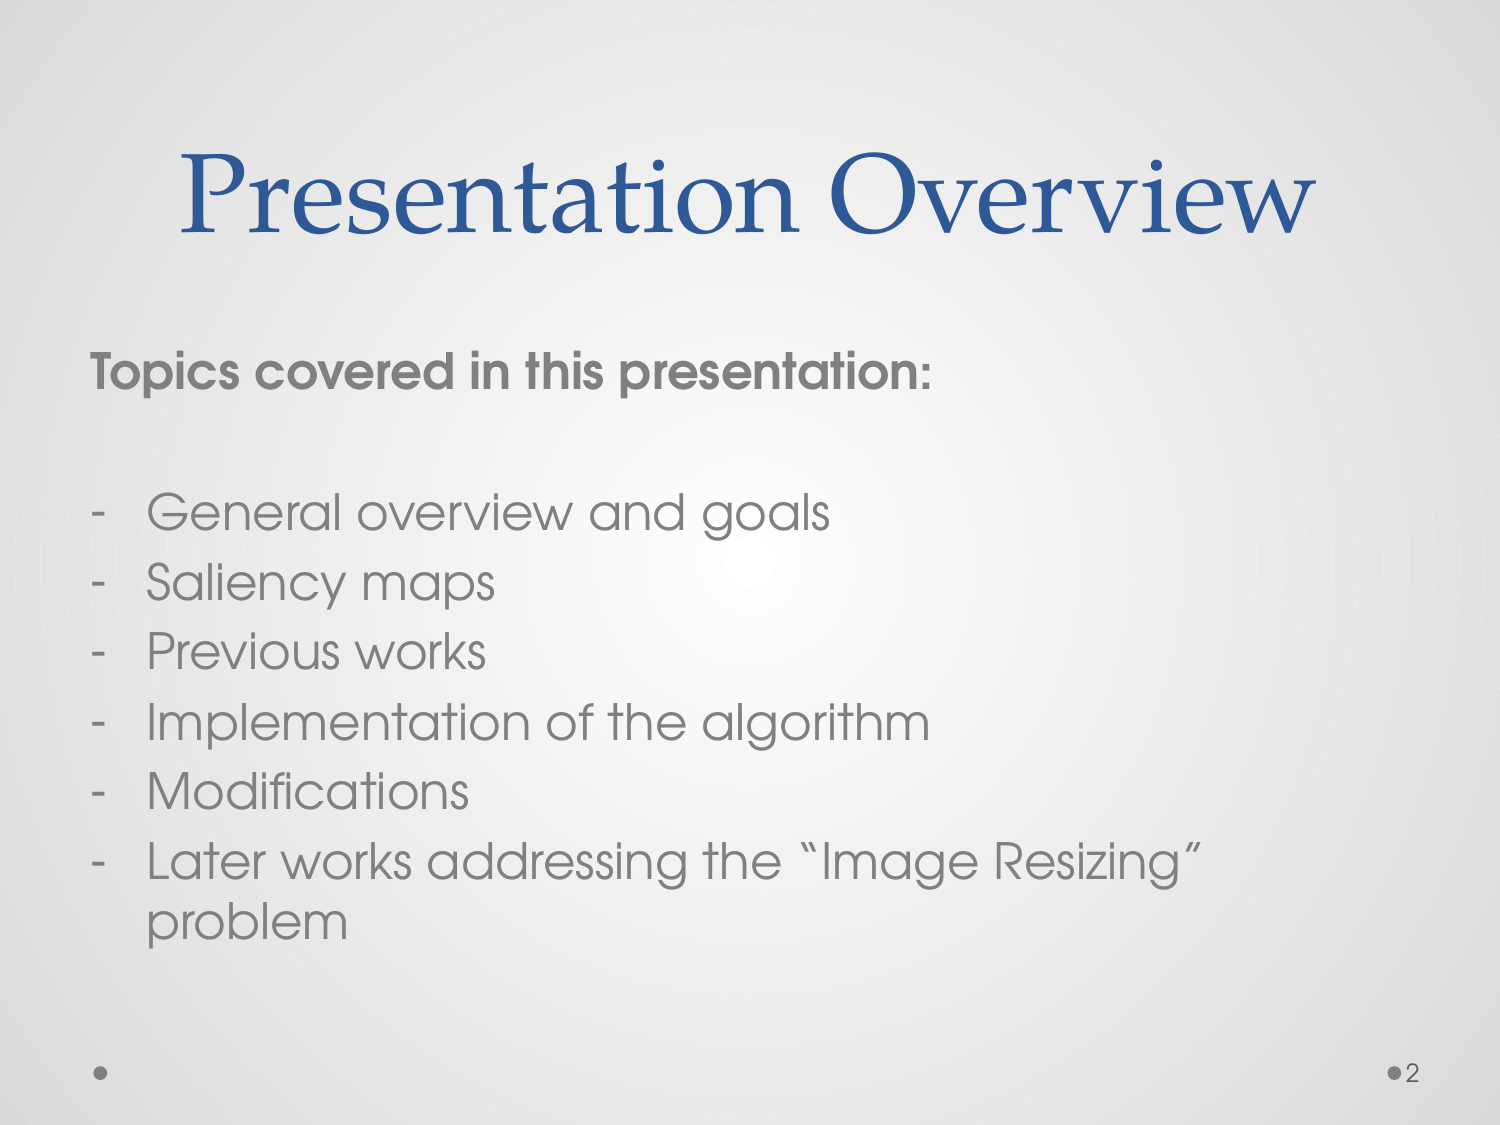

# Presentation Overview

Topics covered in this presentation:

General overview and goals
Saliency maps
Previous works
Implementation of the algorithm
Modifications
Later works addressing the “Image Resizing” problem

2